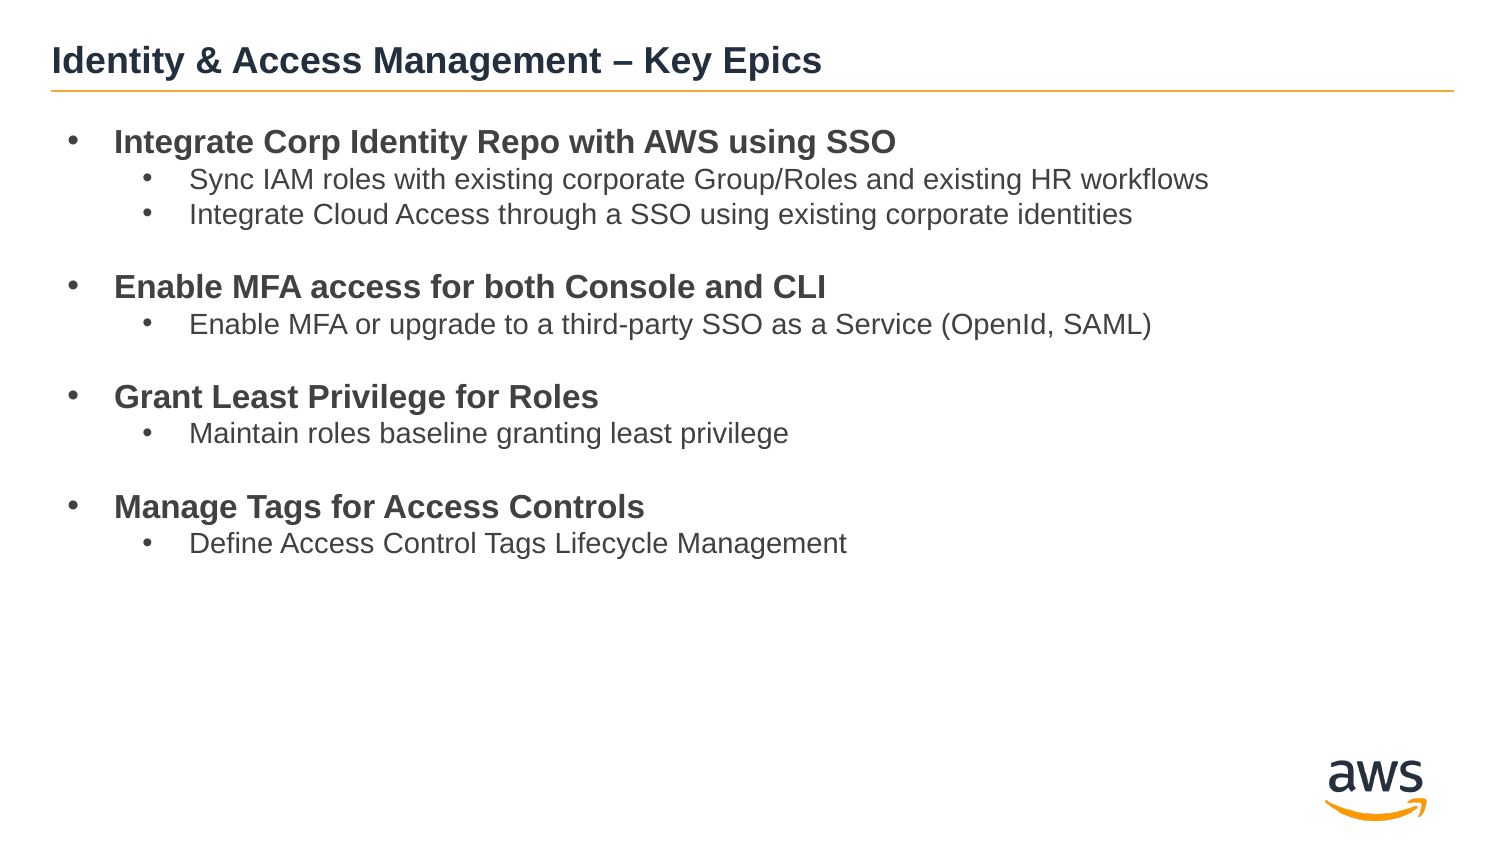

Identity & Access Management – Key Epics
Integrate Corp Identity Repo with AWS using SSO
Sync IAM roles with existing corporate Group/Roles and existing HR workflows
Integrate Cloud Access through a SSO using existing corporate identities

Enable MFA access for both Console and CLI
Enable MFA or upgrade to a third-party SSO as a Service (OpenId, SAML)

Grant Least Privilege for Roles
Maintain roles baseline granting least privilege

Manage Tags for Access Controls
Define Access Control Tags Lifecycle Management